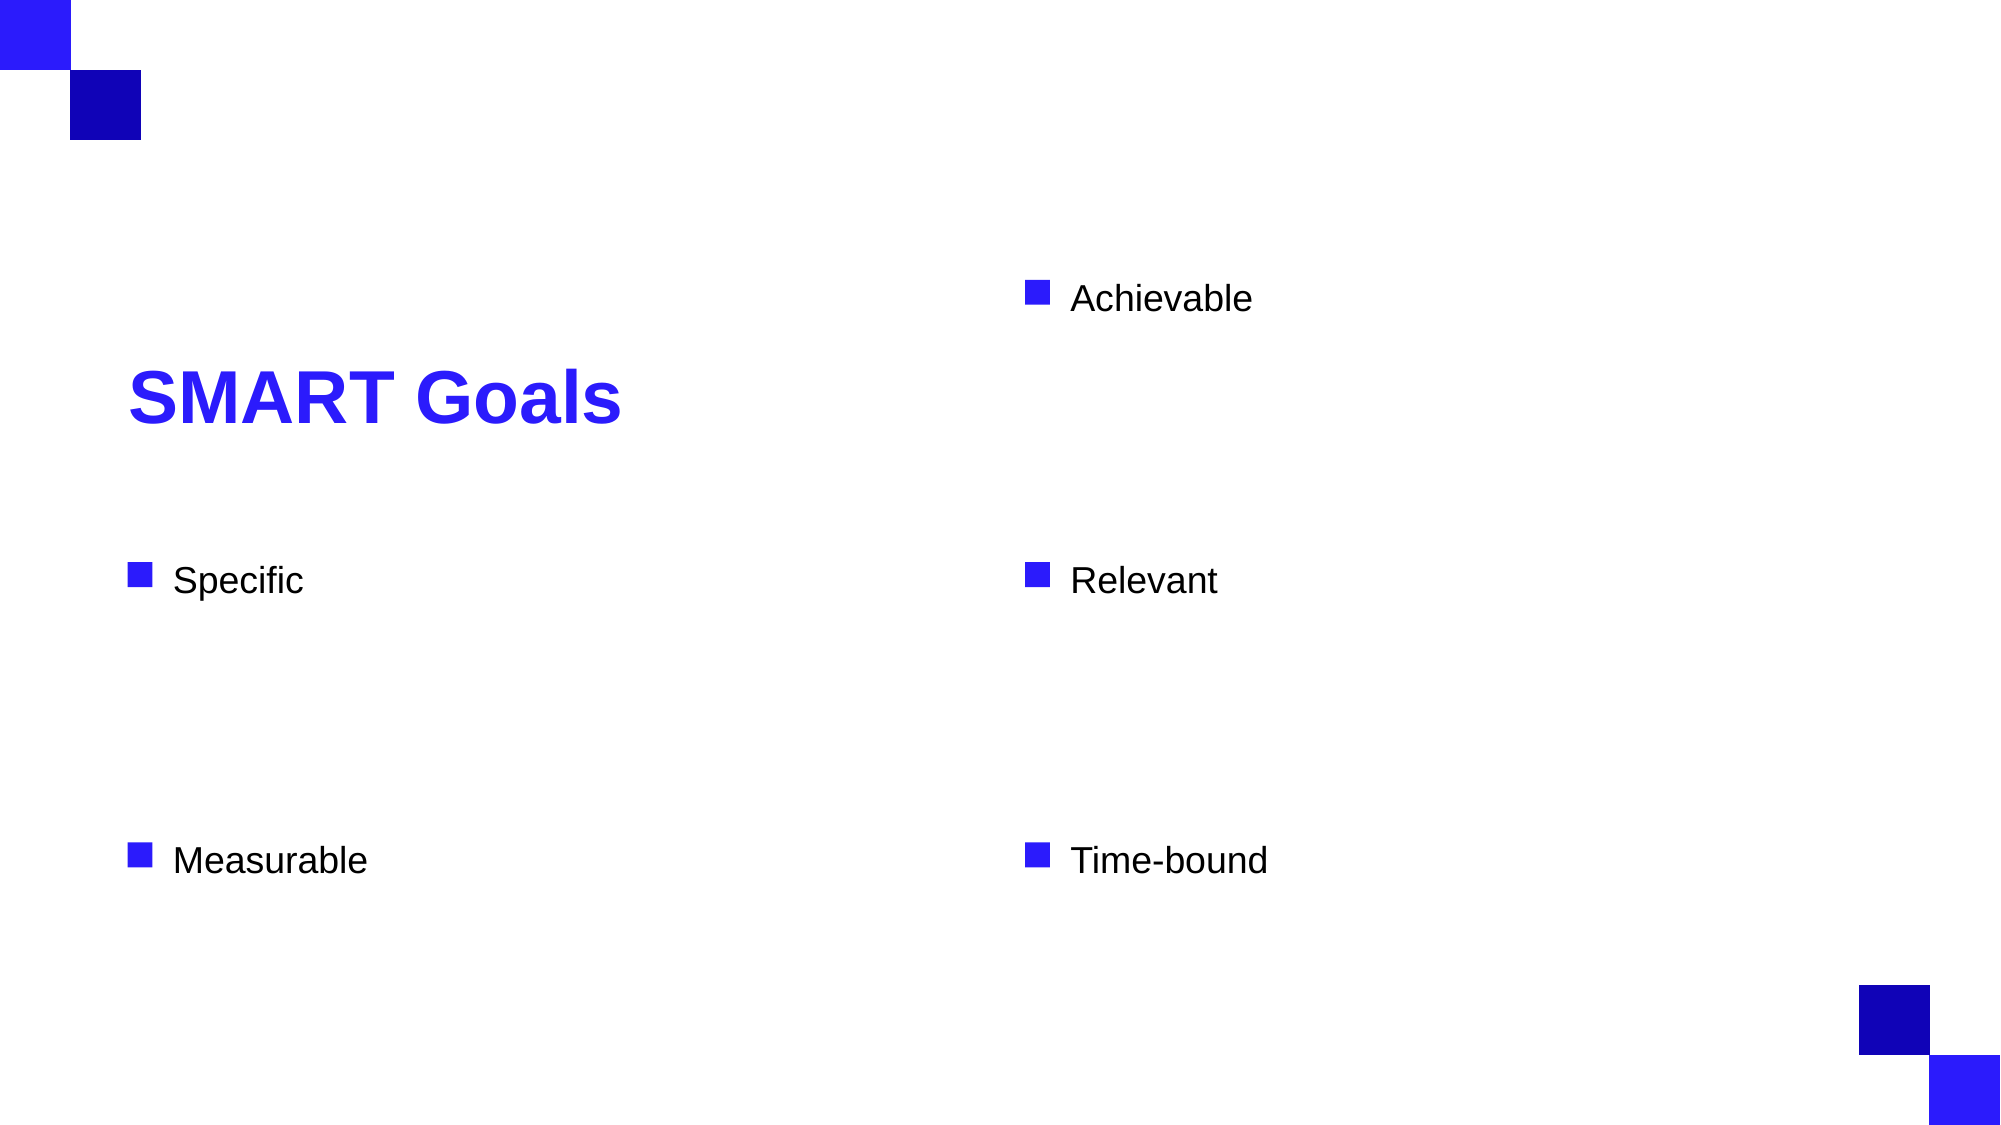

# SMART Goals
Achievable

Specific
Relevant

Measurable
Time-bound